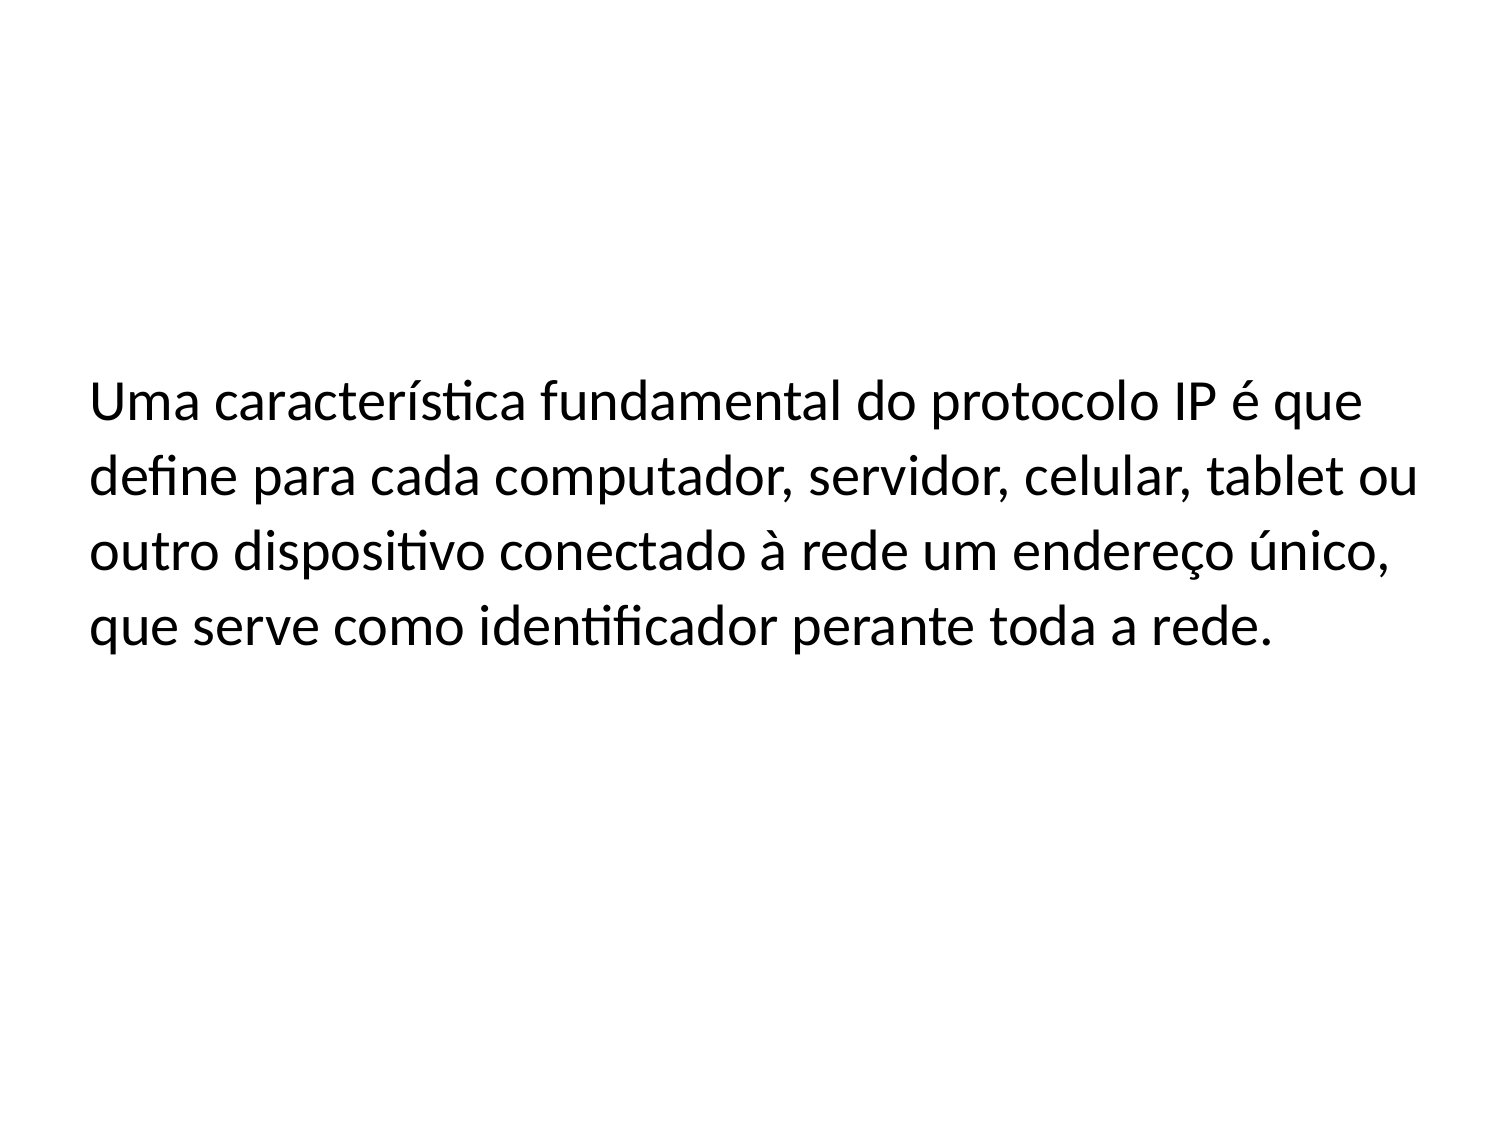

Uma característica fundamental do protocolo IP é que define para cada computador, servidor, celular, tablet ou outro dispositivo conectado à rede um endereço único, que serve como identificador perante toda a rede.